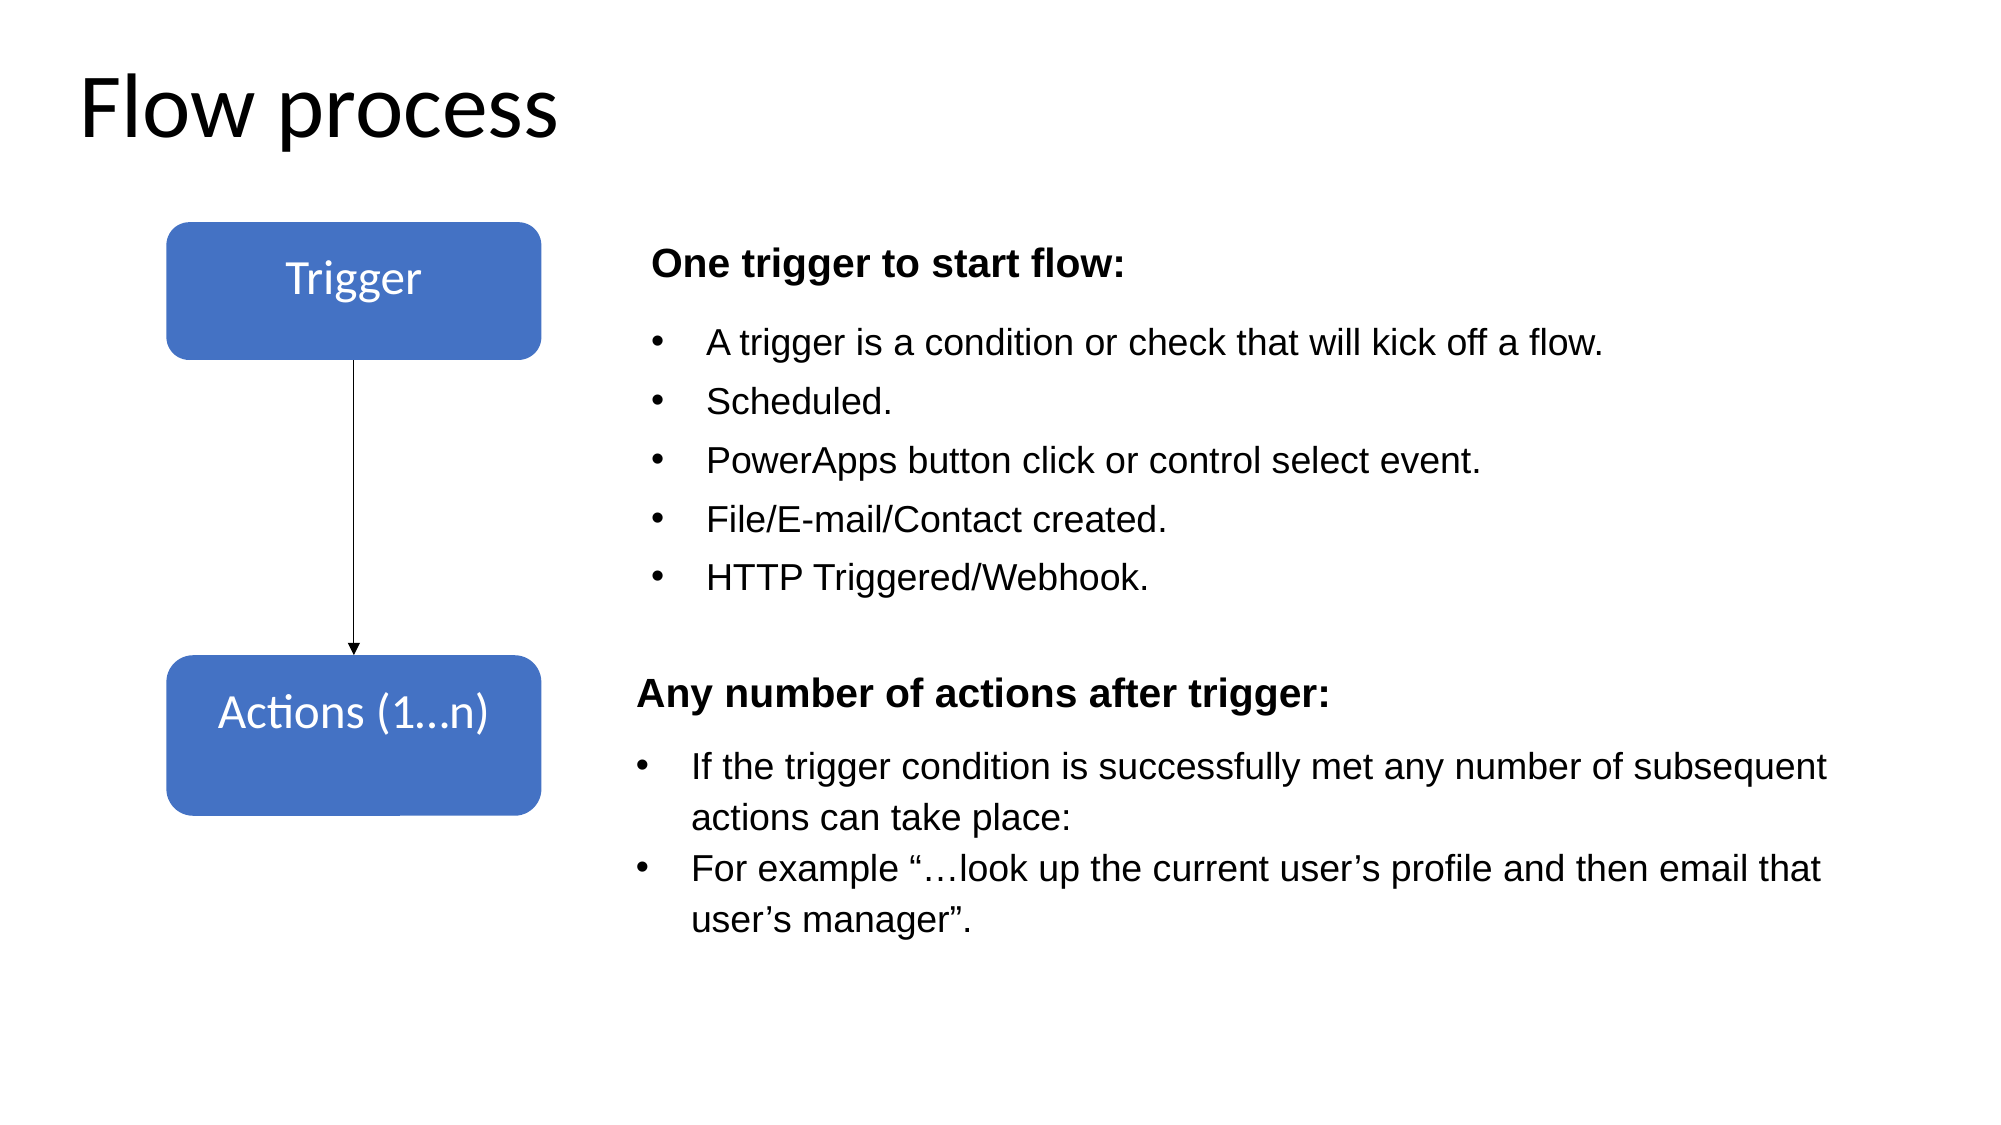

# Flow process
Trigger
One trigger to start flow:
A trigger is a condition or check that will kick off a flow.
Scheduled.
PowerApps button click or control select event.
File/E-mail/Contact created.
HTTP Triggered/Webhook.

Any number of actions after trigger:
Actions (1…n)
If the trigger condition is successfully met any number of subsequent actions can take place:
For example “…look up the current user’s profile and then email that user’s manager”.